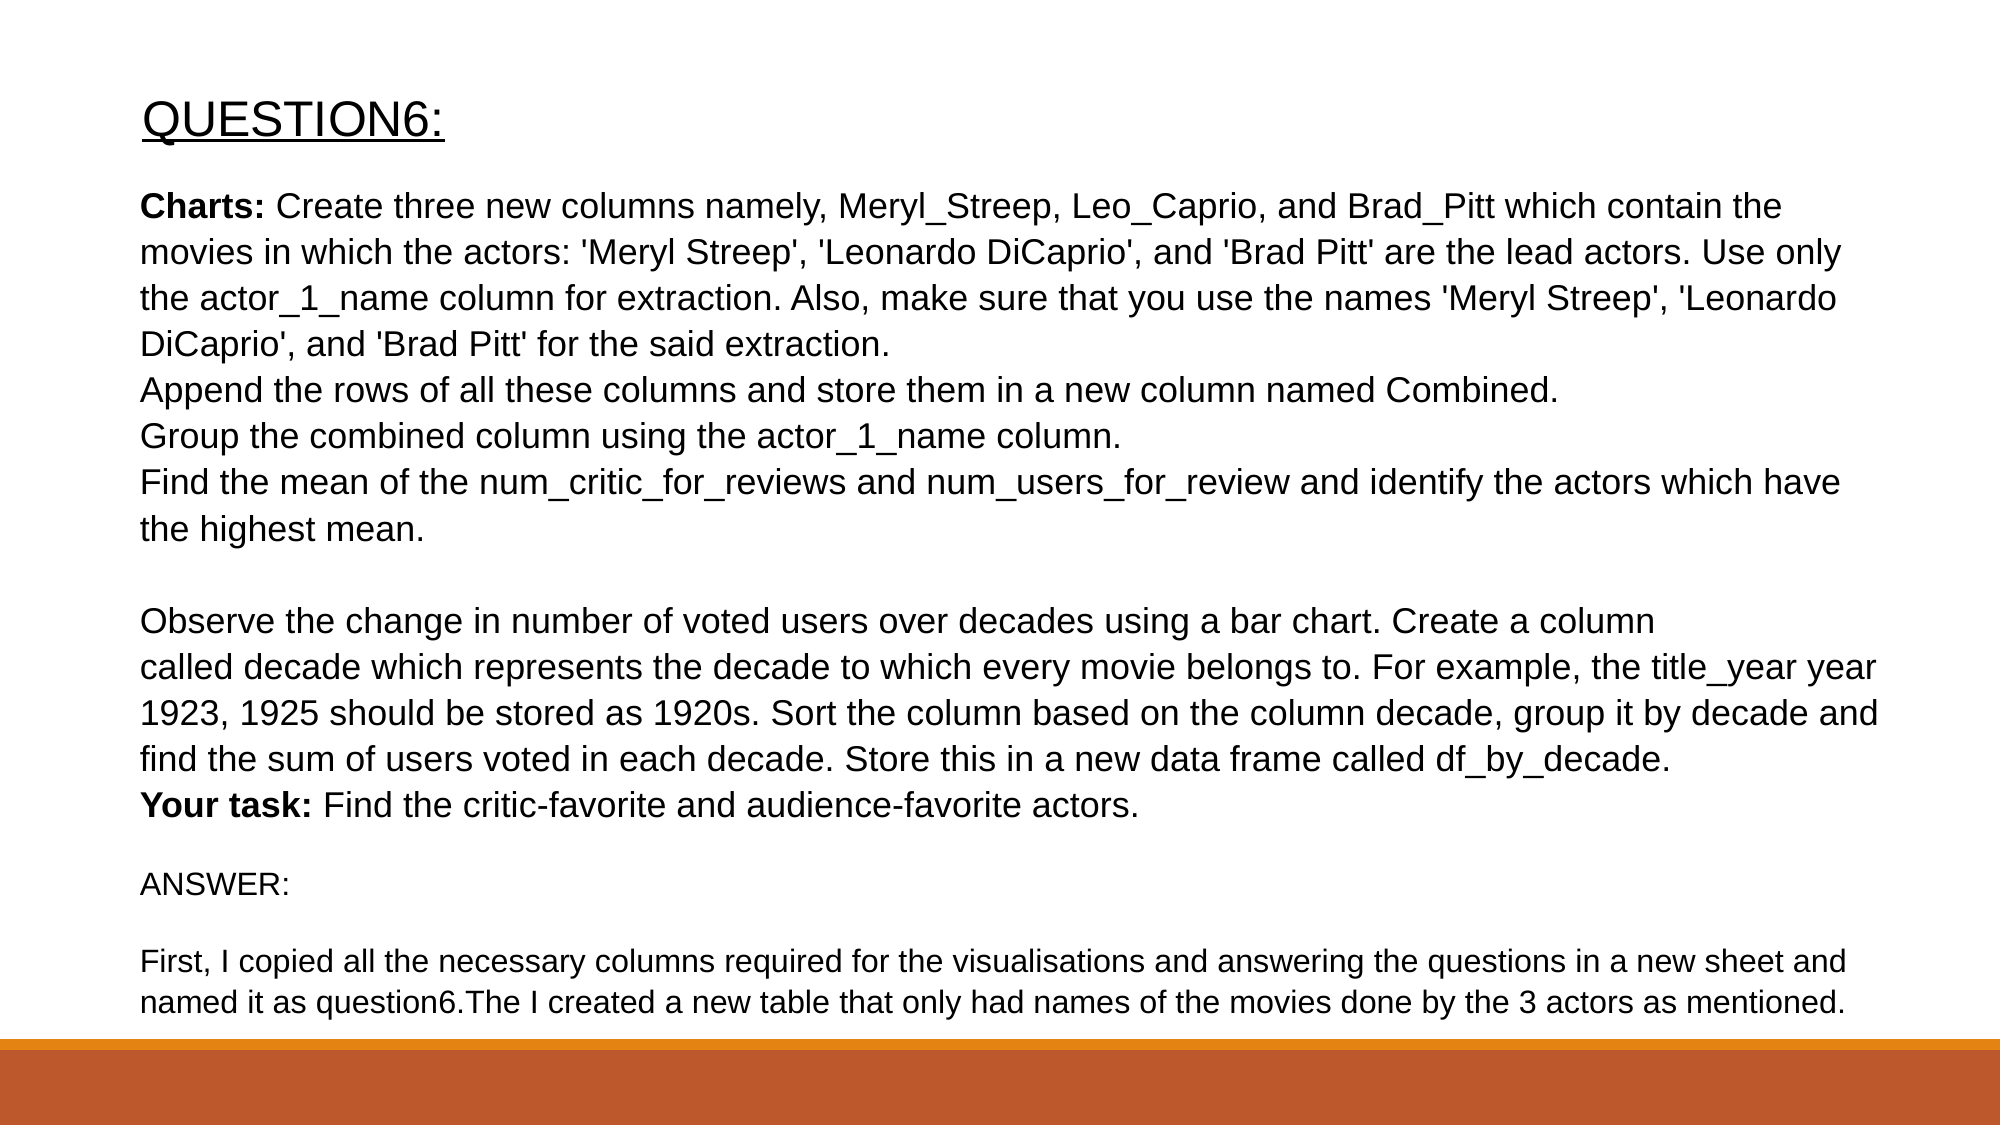

# QUESTION6:
Charts: Create three new columns namely, Meryl_Streep, Leo_Caprio, and Brad_Pitt which contain the movies in which the actors: 'Meryl Streep', 'Leonardo DiCaprio', and 'Brad Pitt' are the lead actors. Use only the actor_1_name column for extraction. Also, make sure that you use the names 'Meryl Streep', 'Leonardo DiCaprio', and 'Brad Pitt' for the said extraction.
Append the rows of all these columns and store them in a new column named Combined.
Group the combined column using the actor_1_name column.
Find the mean of the num_critic_for_reviews and num_users_for_review and identify the actors which have the highest mean.
Observe the change in number of voted users over decades using a bar chart. Create a column called decade which represents the decade to which every movie belongs to. For example, the title_year year 1923, 1925 should be stored as 1920s. Sort the column based on the column decade, group it by decade and find the sum of users voted in each decade. Store this in a new data frame called df_by_decade.
Your task: Find the critic-favorite and audience-favorite actors.
ANSWER:
First, I copied all the necessary columns required for the visualisations and answering the questions in a new sheet and named it as question6.The I created a new table that only had names of the movies done by the 3 actors as mentioned.